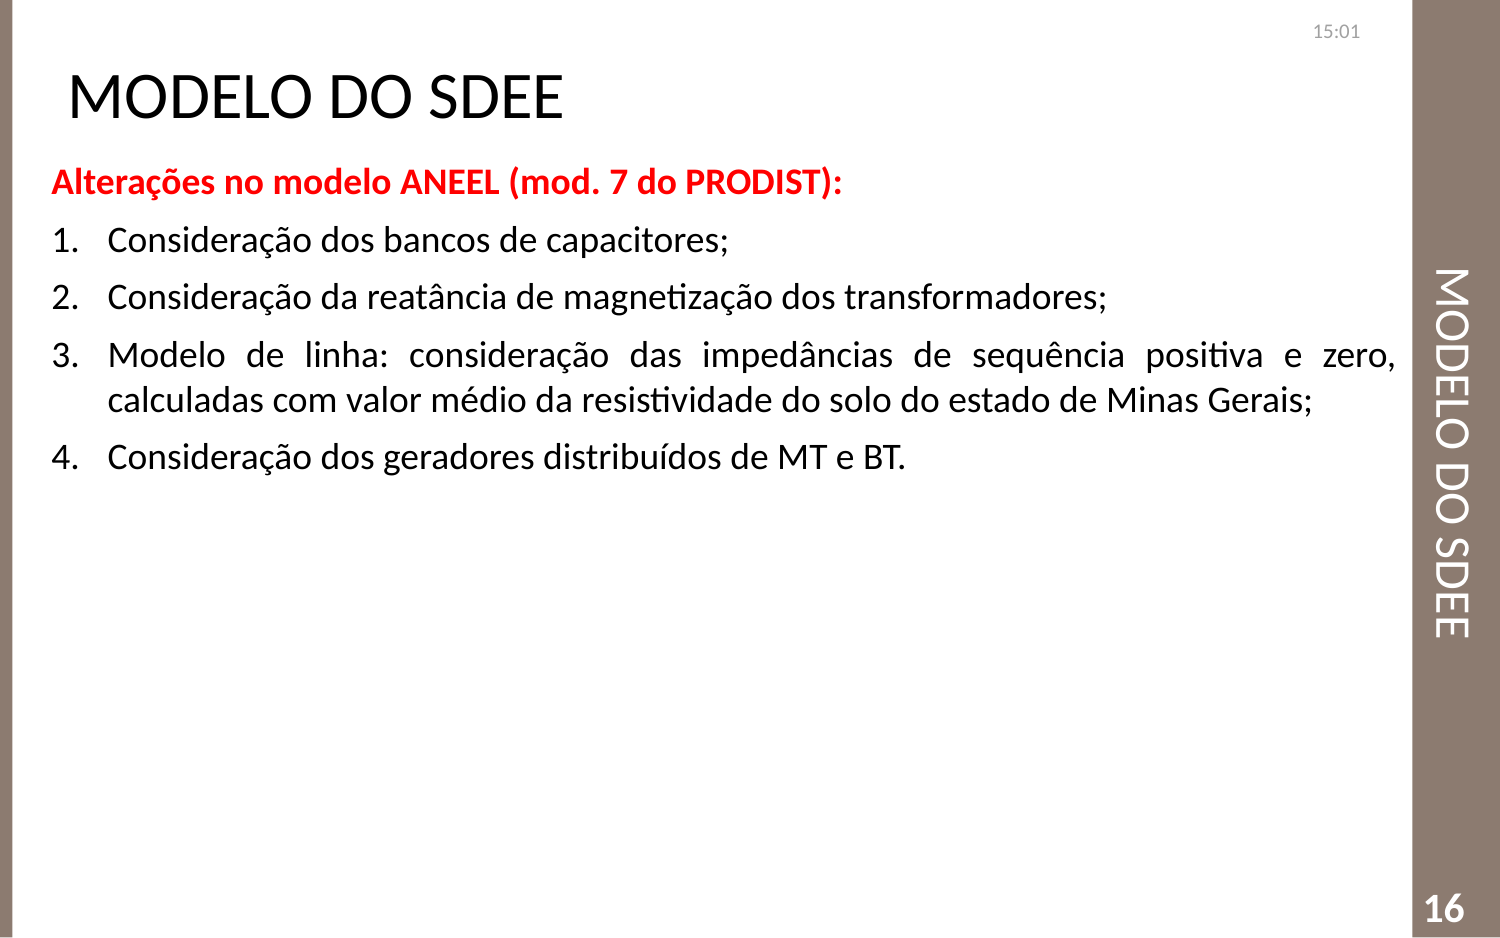

Modelo do SDEE
15:01
# Modelo do SDEE
Alterações no modelo ANEEL (mod. 7 do PRODIST):
Consideração dos bancos de capacitores;
Consideração da reatância de magnetização dos transformadores;
Modelo de linha: consideração das impedâncias de sequência positiva e zero, calculadas com valor médio da resistividade do solo do estado de Minas Gerais;
Consideração dos geradores distribuídos de MT e BT.
16